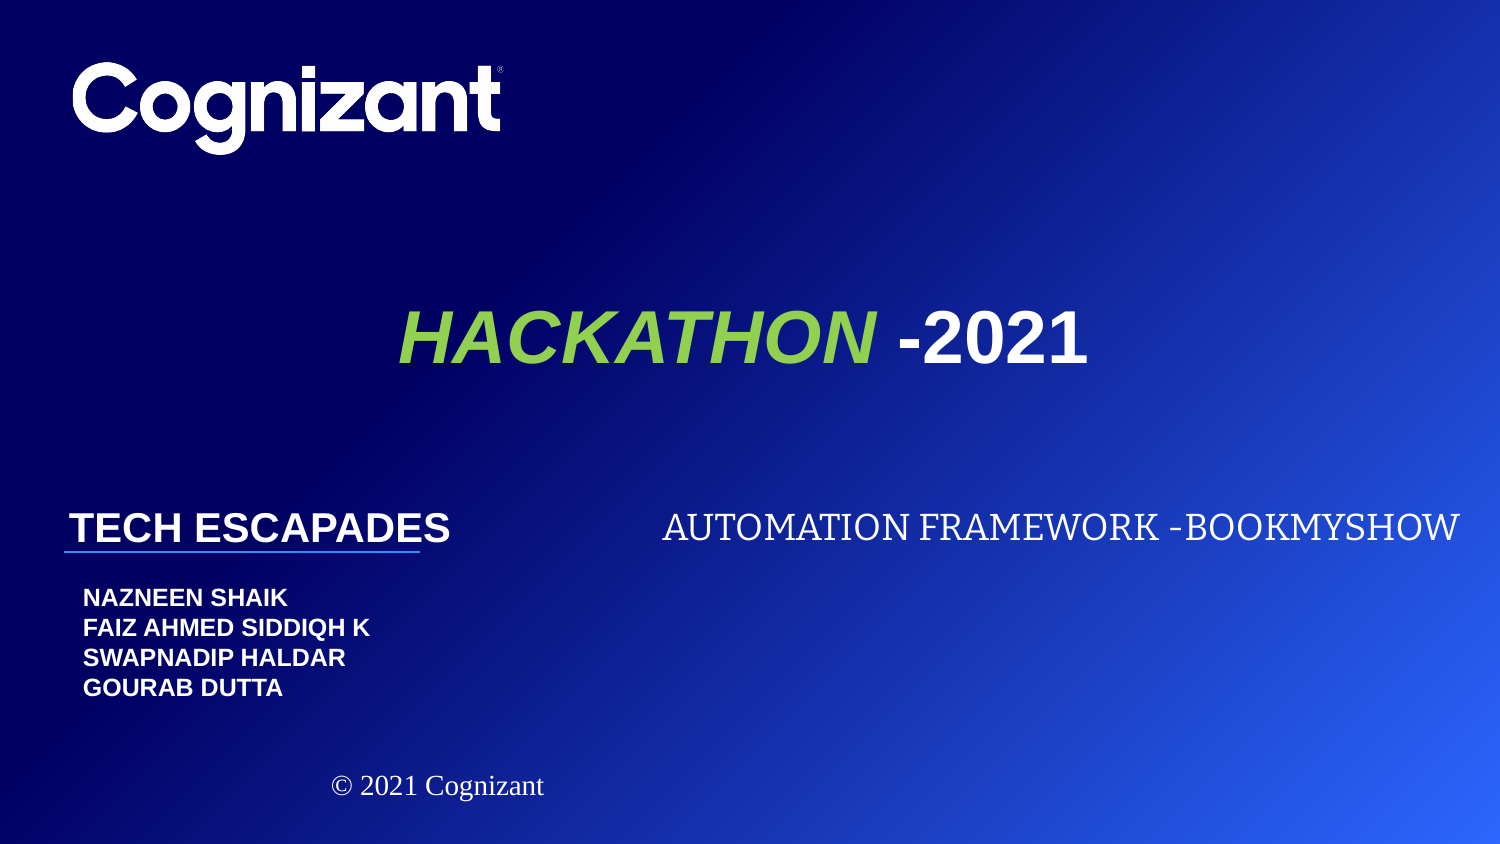

# HACKATHON -2021
AUTOMATION FRAMEWORK -BOOKMYSHOW
TECH ESCAPADES

  NAZNEEN SHAIK
  FAIZ AHMED SIDDIQH K
  SWAPNADIP HALDAR
  GOURAB DUTTA

© 2021 Cognizant